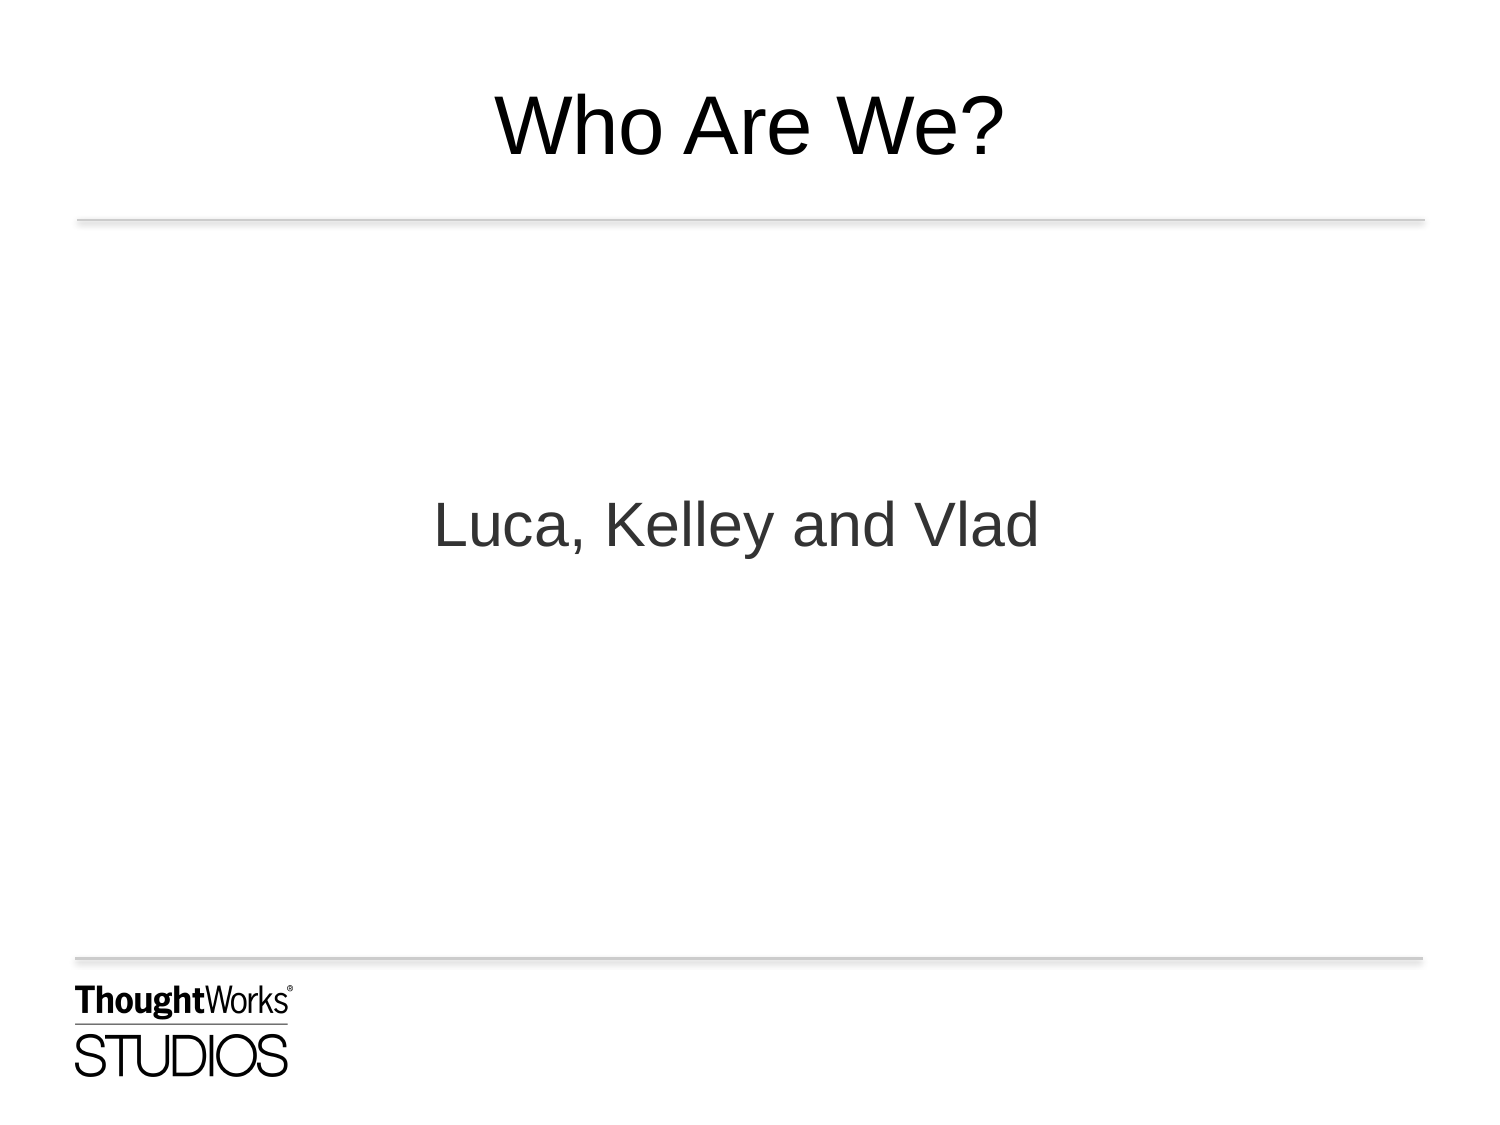

# Who Are We?

Luca, Kelley and Vlad